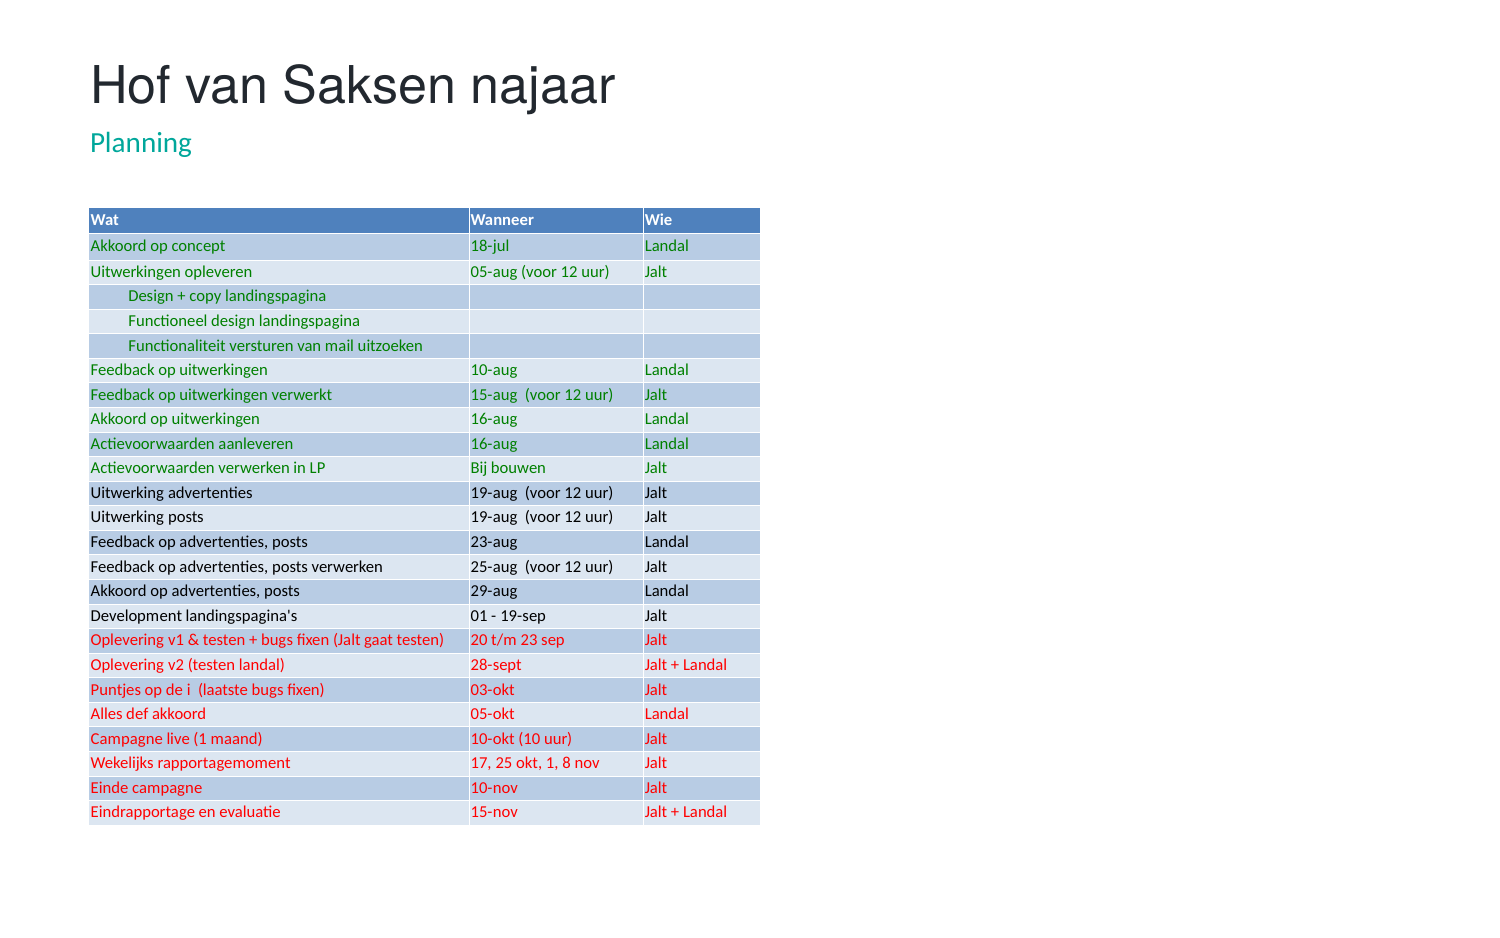

Hof van Saksen najaar
Planning

| Wat | Wanneer | Wie |
| --- | --- | --- |
| Akkoord op concept | 18-jul | Landal |
| Uitwerkingen opleveren | 05-aug (voor 12 uur) | Jalt |
| Design + copy landingspagina |  |  |
| Functioneel design landingspagina |  |  |
| Functionaliteit versturen van mail uitzoeken |  |  |
| Feedback op uitwerkingen | 10-aug | Landal |
| Feedback op uitwerkingen verwerkt | 15-aug (voor 12 uur) | Jalt |
| Akkoord op uitwerkingen | 16-aug | Landal |
| Actievoorwaarden aanleveren | 16-aug | Landal |
| Actievoorwaarden verwerken in LP | Bij bouwen | Jalt |
| Uitwerking advertenties | 19-aug (voor 12 uur) | Jalt |
| Uitwerking posts | 19-aug (voor 12 uur) | Jalt |
| Feedback op advertenties, posts | 23-aug | Landal |
| Feedback op advertenties, posts verwerken | 25-aug (voor 12 uur) | Jalt |
| Akkoord op advertenties, posts | 29-aug | Landal |
| Development landingspagina's | 01 - 19-sep | Jalt |
| Oplevering v1 & testen + bugs fixen (Jalt gaat testen) | 20 t/m 23 sep | Jalt |
| Oplevering v2 (testen landal) | 28-sept | Jalt + Landal |
| Puntjes op de i (laatste bugs fixen) | 03-okt | Jalt |
| Alles def akkoord | 05-okt | Landal |
| Campagne live (1 maand) | 10-okt (10 uur) | Jalt |
| Wekelijks rapportagemoment | 17, 25 okt, 1, 8 nov | Jalt |
| Einde campagne | 10-nov | Jalt |
| Eindrapportage en evaluatie | 15-nov | Jalt + Landal |